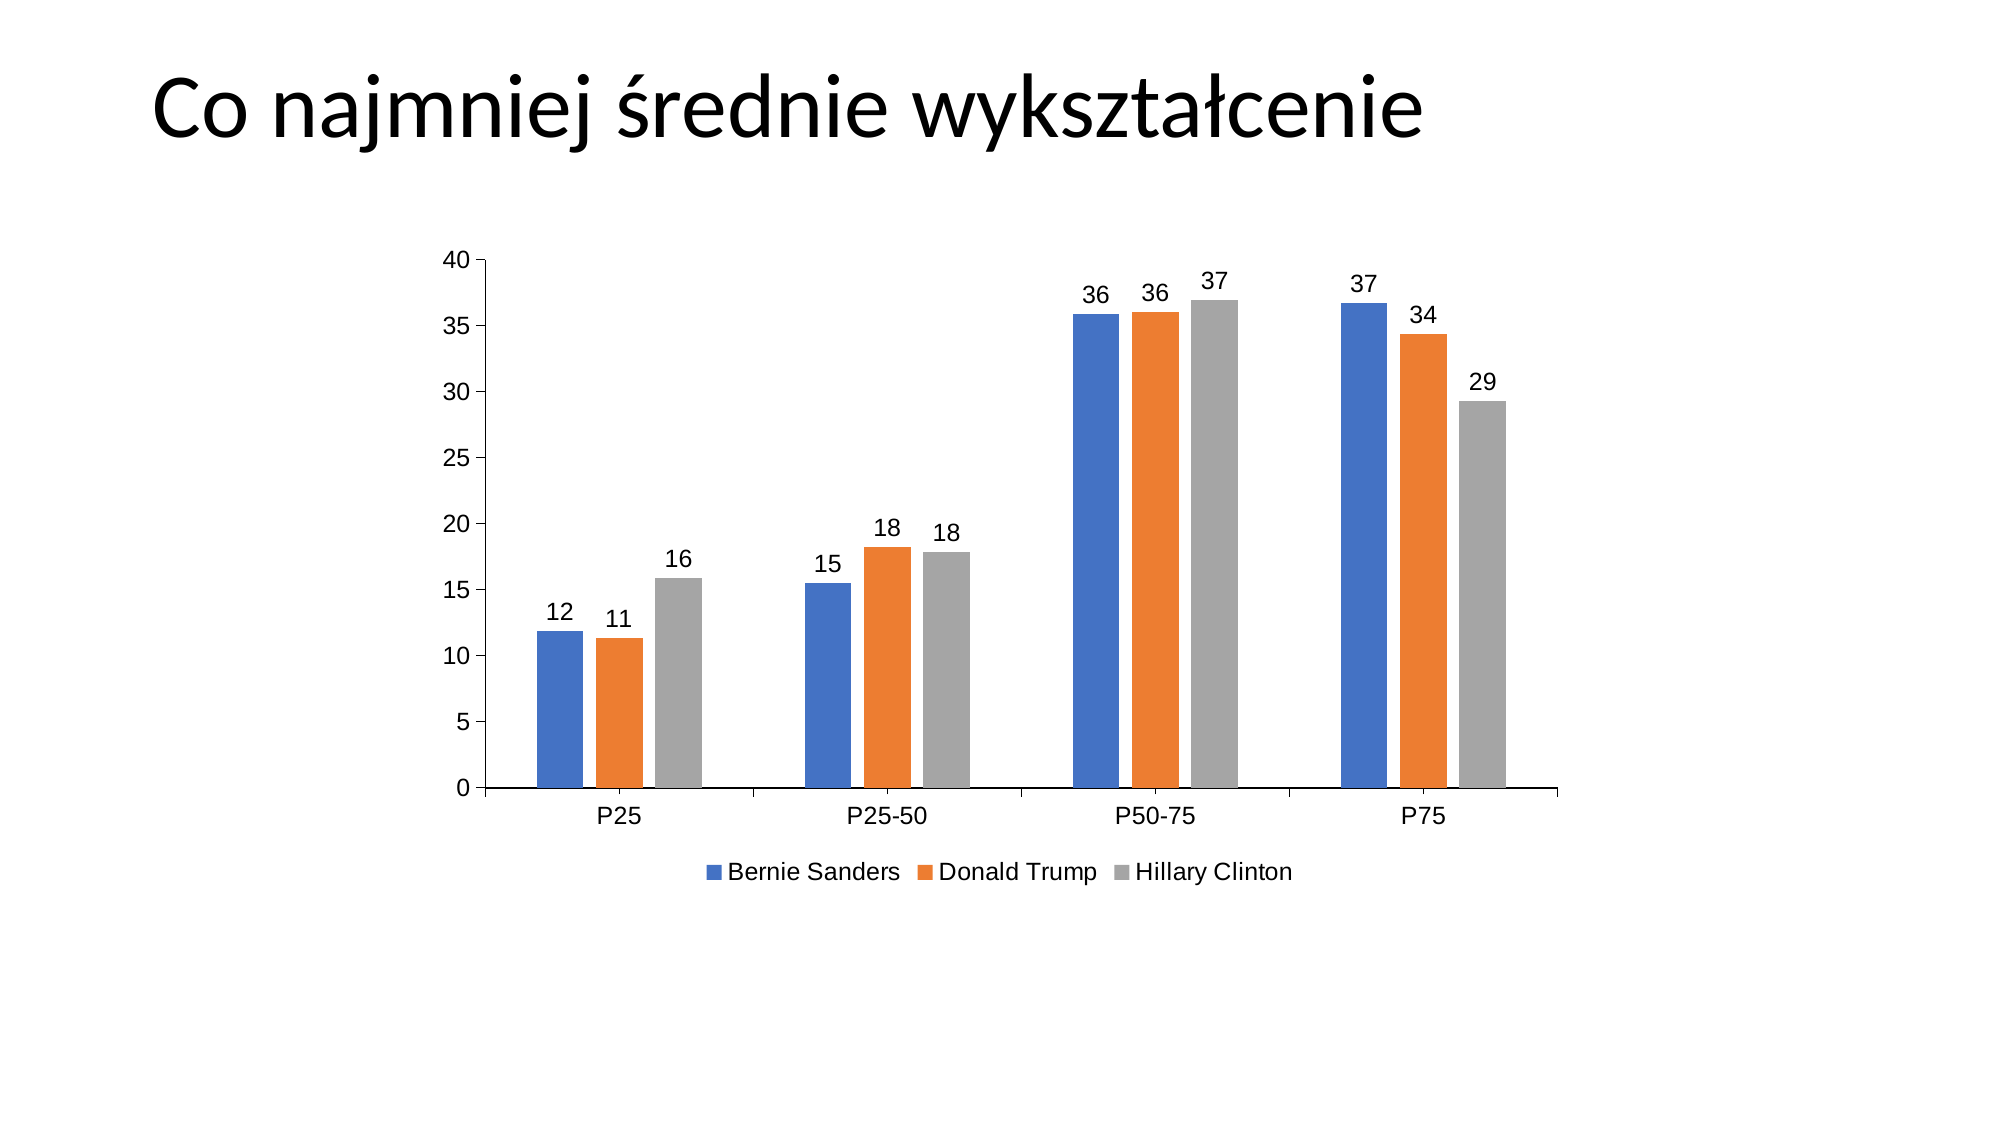

# Co najmniej średnie wykształcenie

### Chart

| Category | Bernie Sanders | Donald Trump | Hillary Clinton |
|---|---|---|---|
| P25 | 11.891309714 | 11.3247985107 | 15.9059058334 |
| P25-50 | 15.4701711 | 18.2514219219 | 17.8677155273 |
| P50-75 | 35.9060836695 | 36.0321400243 | 36.9347977262 |
| P75 | 36.7324355166 | 34.3916395431 | 29.2915809131 |